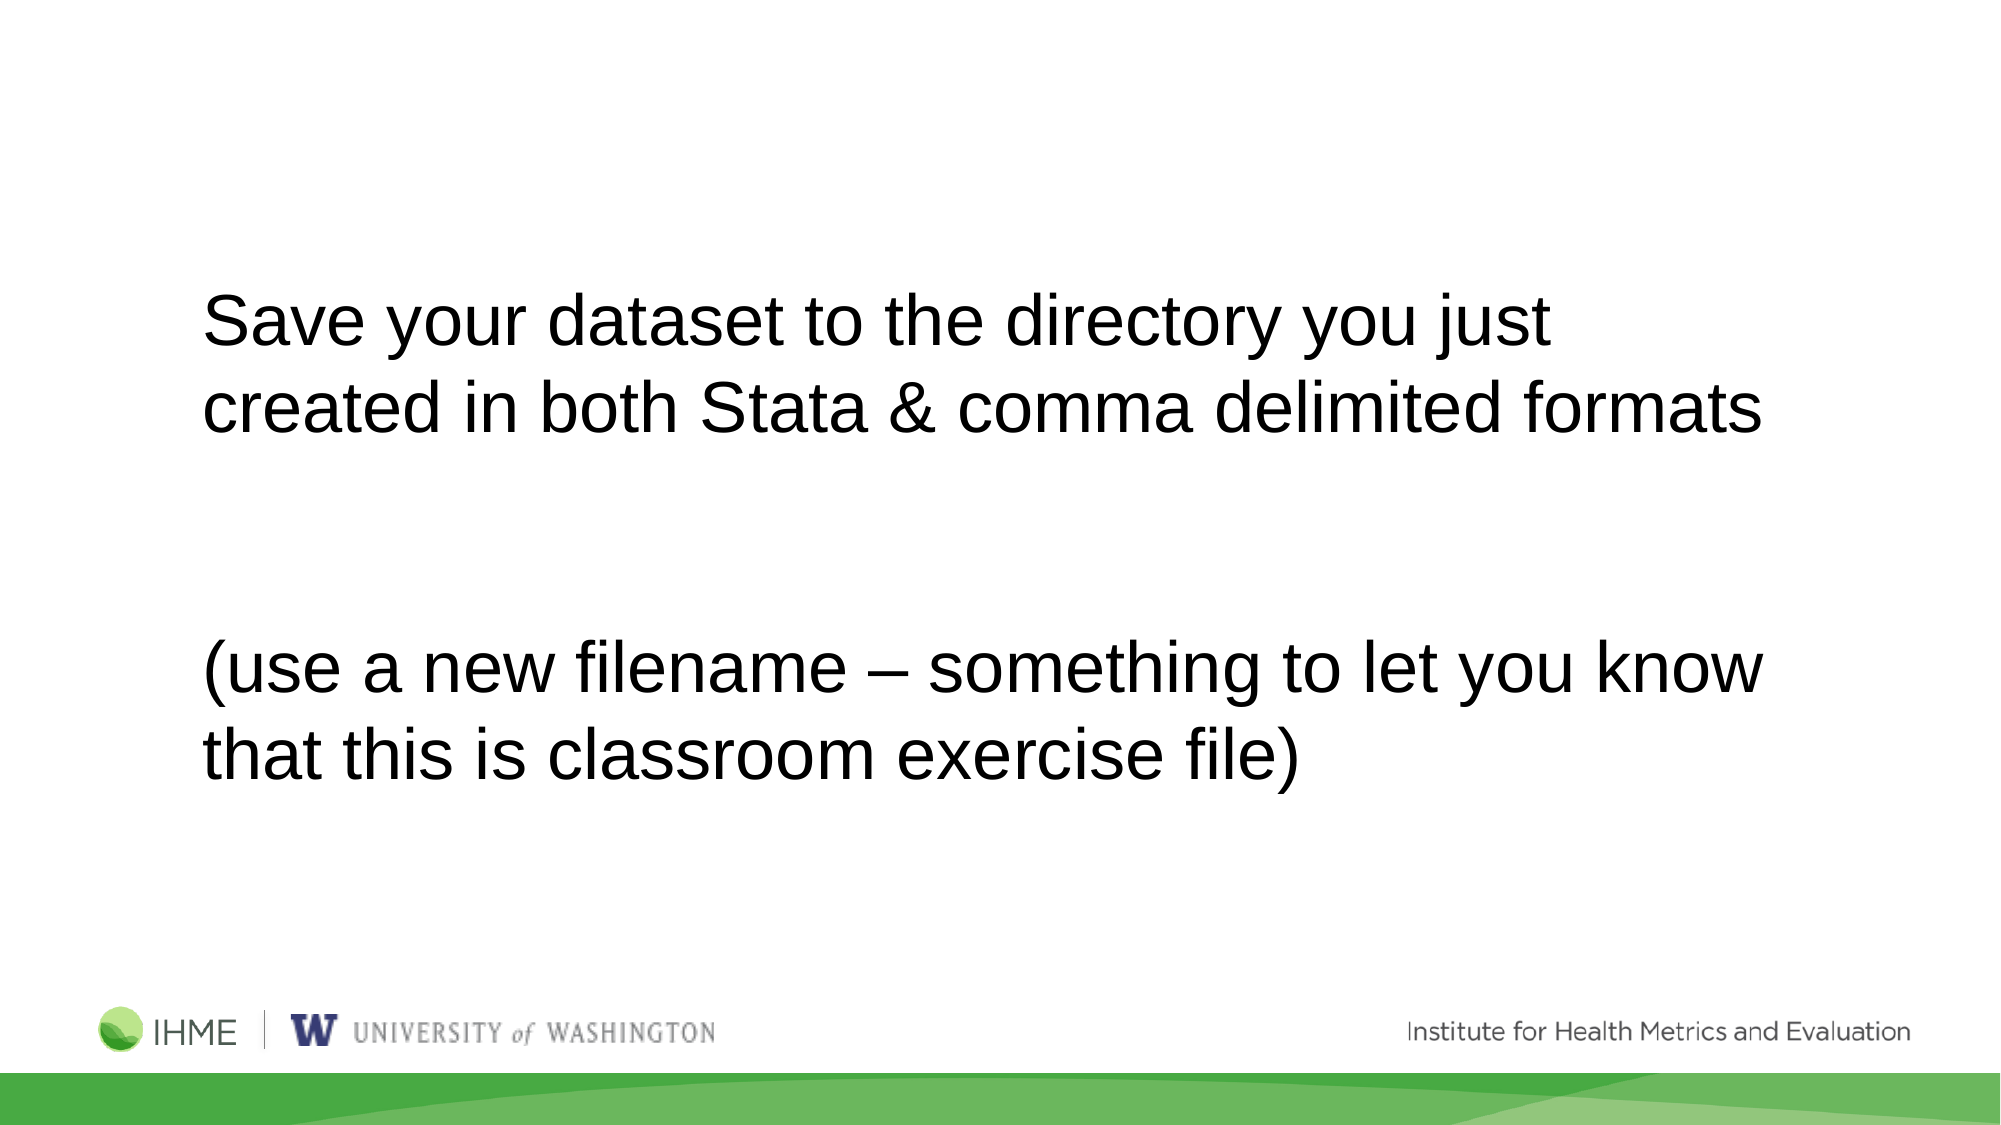

Save your dataset to the directory you just created in both Stata & comma delimited formats
(use a new filename – something to let you know that this is classroom exercise file)